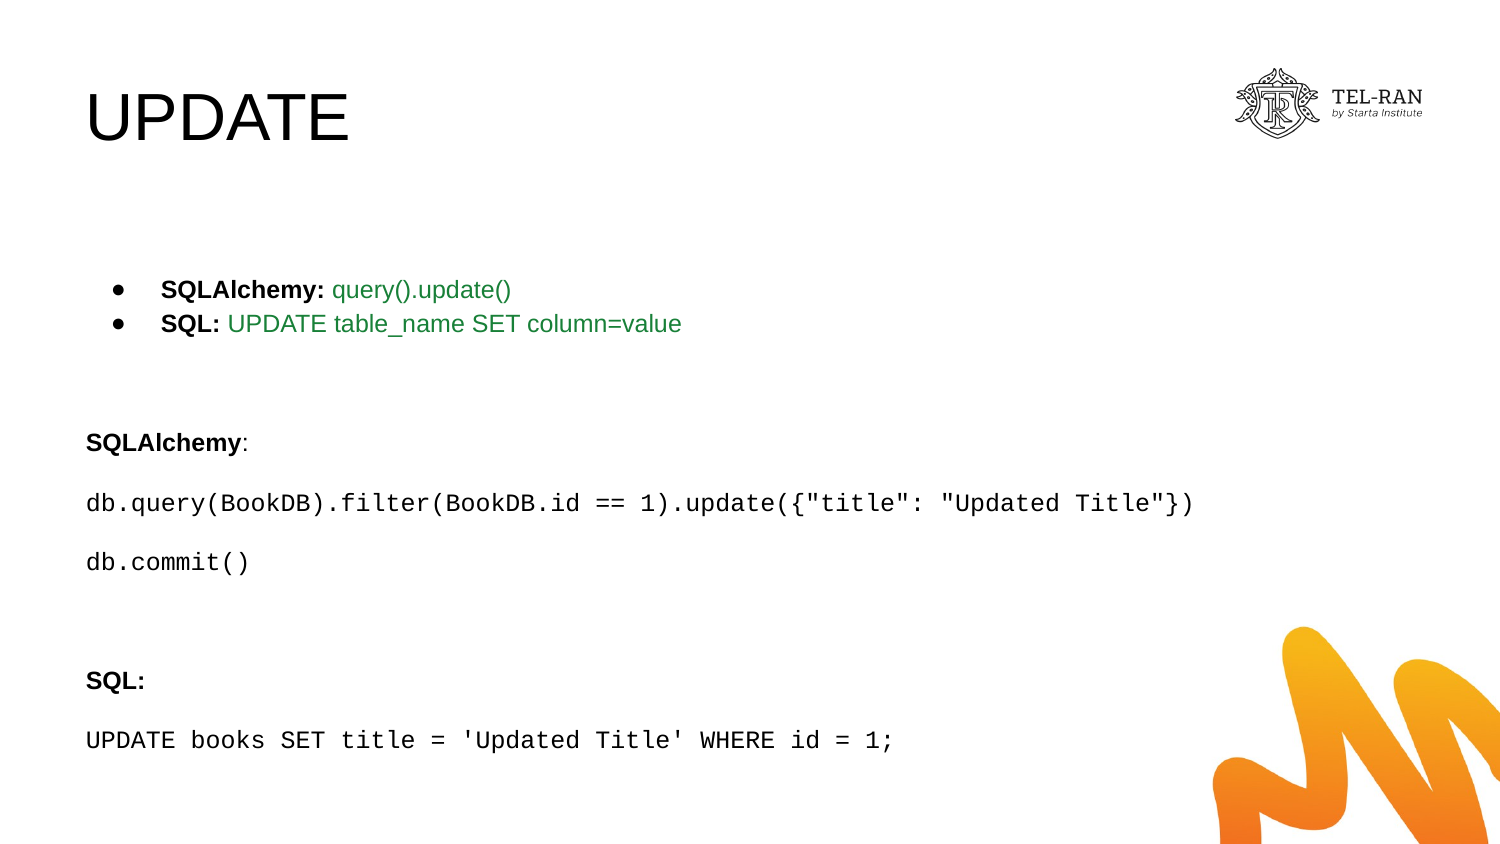

# UPDATE
SQLAlchemy: query().update()
SQL: UPDATE table_name SET column=value

SQLAlchemy:
db.query(BookDB).filter(BookDB.id == 1).update({"title": "Updated Title"})
db.commit()

SQL:
UPDATE books SET title = 'Updated Title' WHERE id = 1;